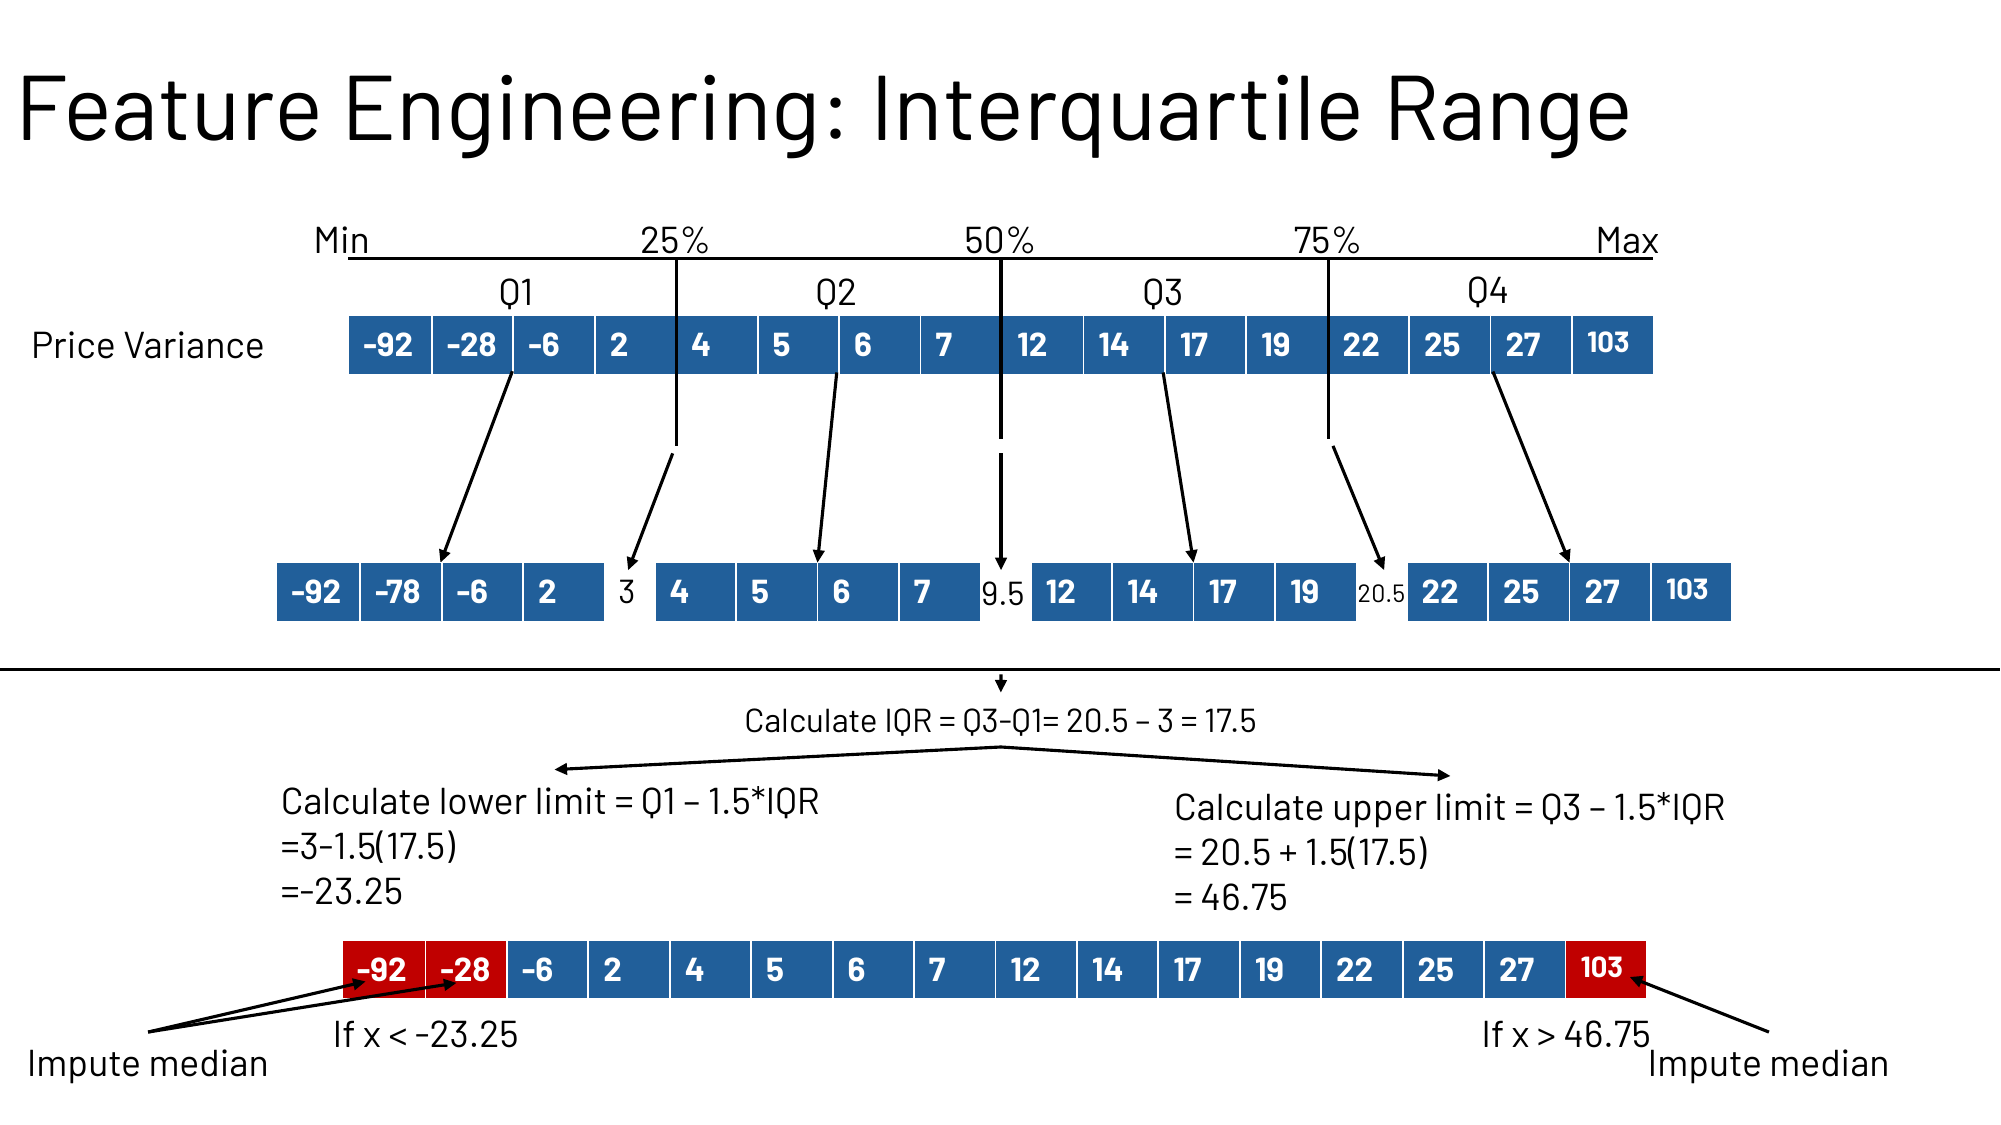

# Feature Engineering: Interquartile Range
Min
25%
50%
75%
Max

Q4
Q1
Q2
Q3
Price Variance
| -92 | -28 | -6 | 2 | 4 | 5 | 6 | 7 | 12 | 14 | 17 | 19 | 22 | 25 | 27 | 103 |
| --- | --- | --- | --- | --- | --- | --- | --- | --- | --- | --- | --- | --- | --- | --- | --- |
| -92 | -78 | -6 | 2 |
| --- | --- | --- | --- |
3
| 4 | 5 | 6 | 7 |
| --- | --- | --- | --- |
| 12 | 14 | 17 | 19 |
| --- | --- | --- | --- |
| 22 | 25 | 27 | 103 |
| --- | --- | --- | --- |
9.5
20.5
Calculate IQR = Q3-Q1= 20.5 – 3 = 17.5
Calculate lower limit = Q1 – 1.5*IQR
=3-1.5(17.5)
=-23.25
Calculate upper limit = Q3 – 1.5*IQR
= 20.5 + 1.5(17.5)
= 46.75

| -92 | -28 | -6 | 2 | 4 | 5 | 6 | 7 | 12 | 14 | 17 | 19 | 22 | 25 | 27 | 103 |
| --- | --- | --- | --- | --- | --- | --- | --- | --- | --- | --- | --- | --- | --- | --- | --- |
If x < -23.25
If x > 46.75
Impute median
Impute median